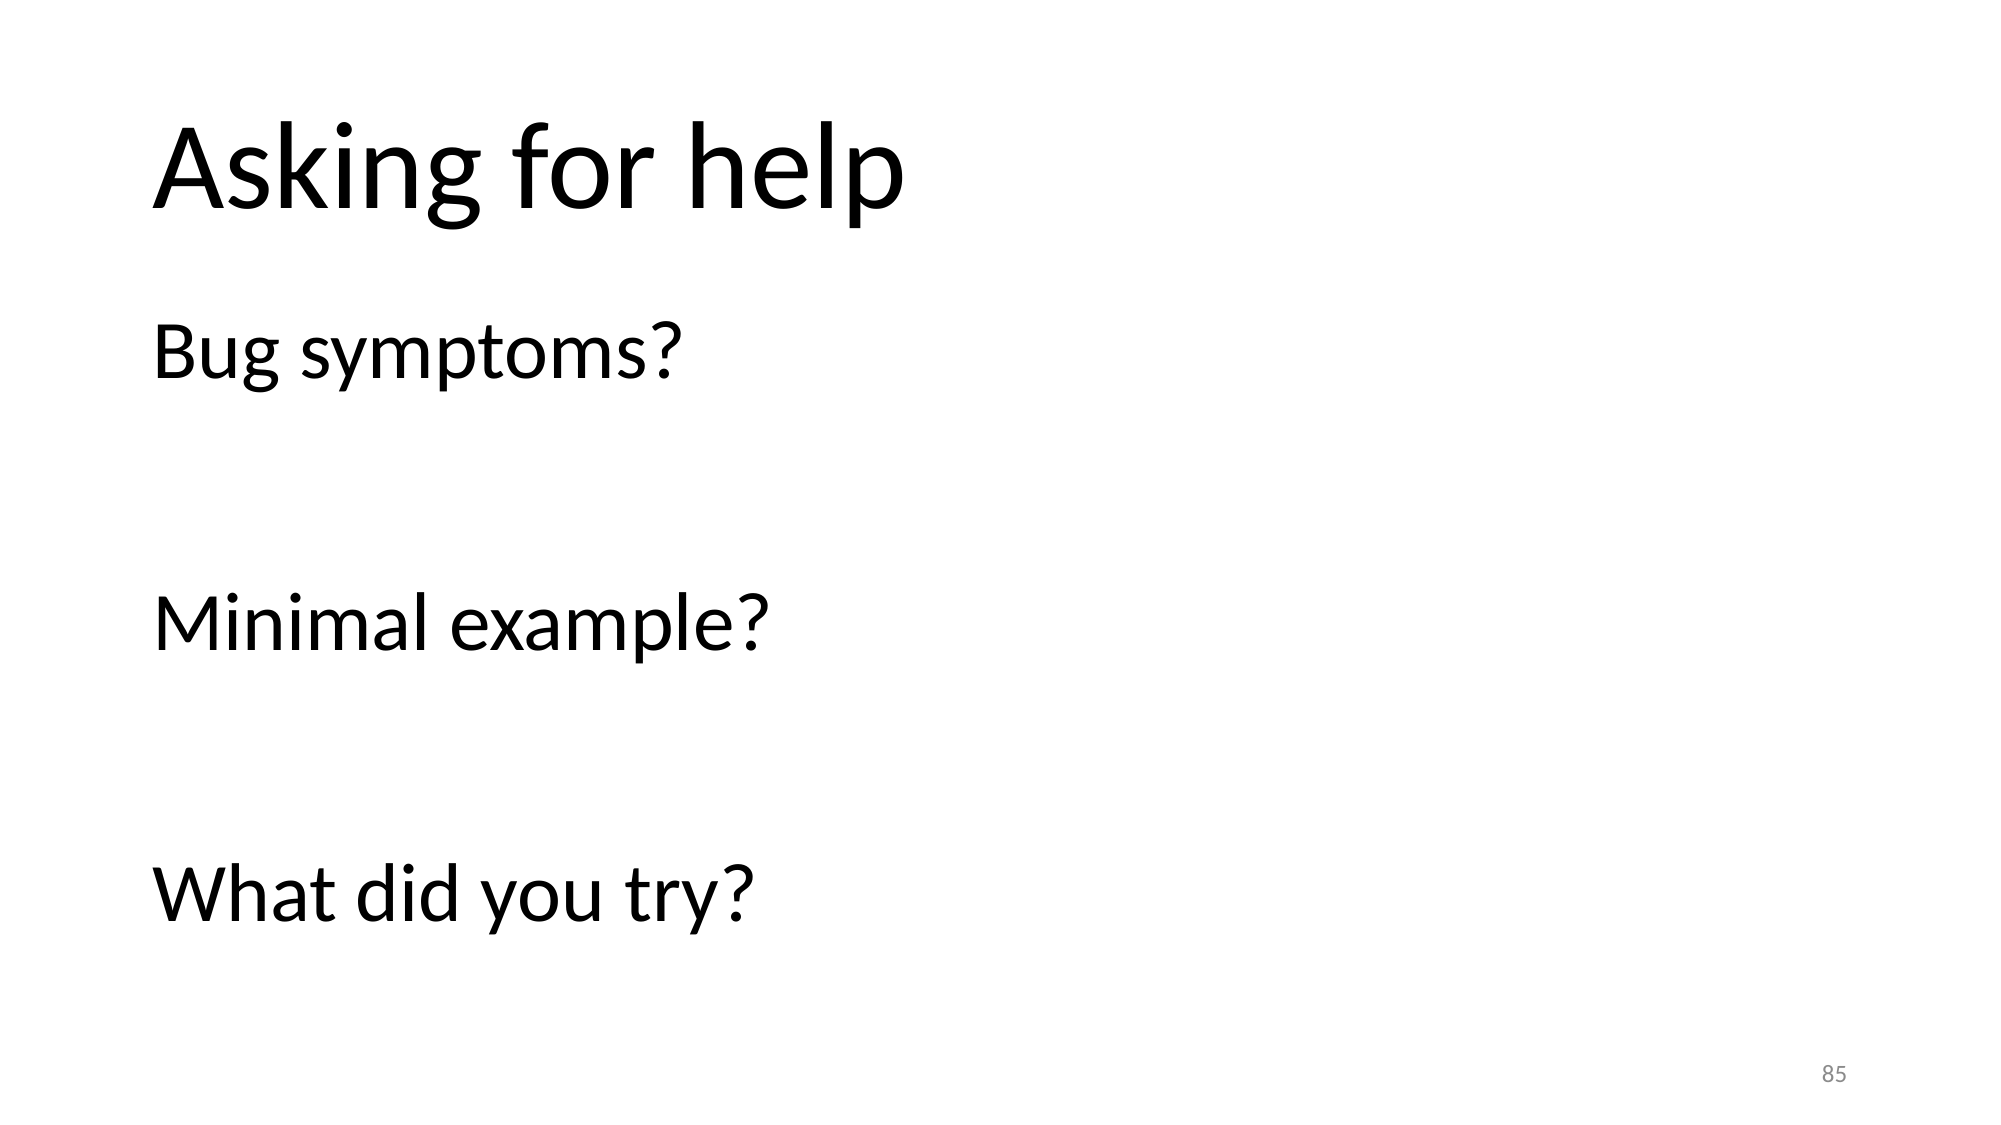

# Asking for help
Bug symptoms?

Minimal example?

What did you try?
85